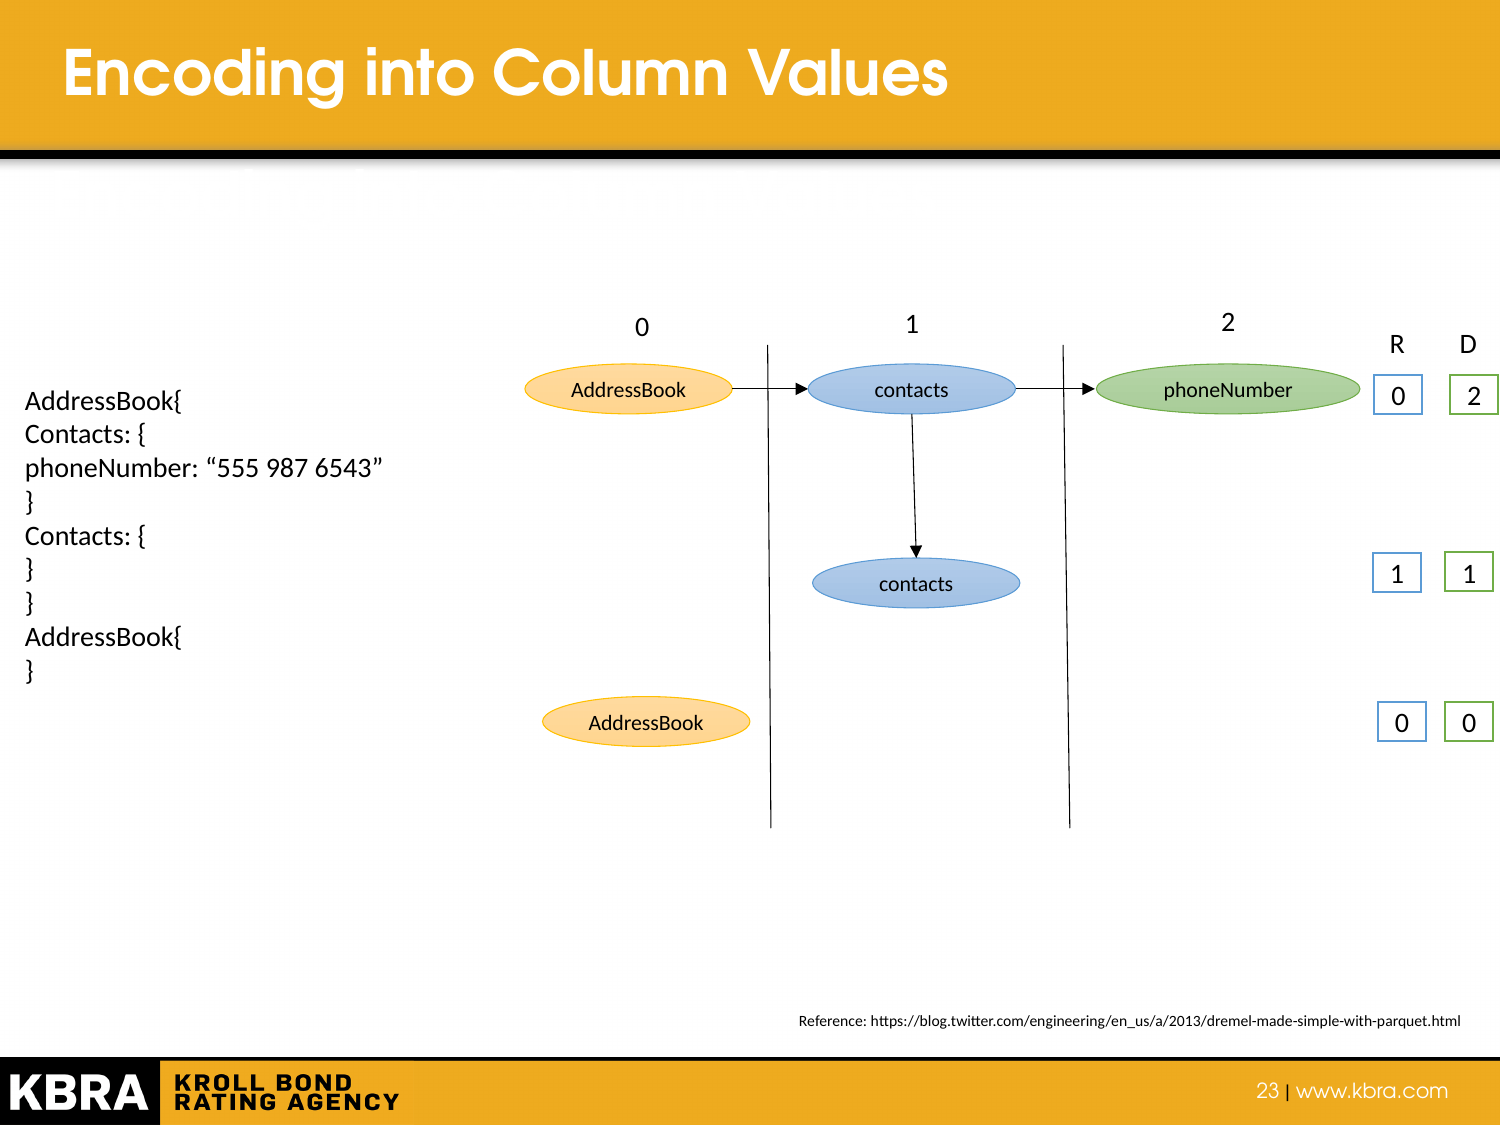

Encoding into Column Values
# Encoding into Column Values
2
1
0
R
D
AddressBook
contacts
phoneNumber
AddressBook{
Contacts: {
phoneNumber: “555 987 6543”
}
Contacts: {
}
}
AddressBook{
}
0
2
1
1
contacts
AddressBook
0
0
Reference: https://blog.twitter.com/engineering/en_us/a/2013/dremel-made-simple-with-parquet.html